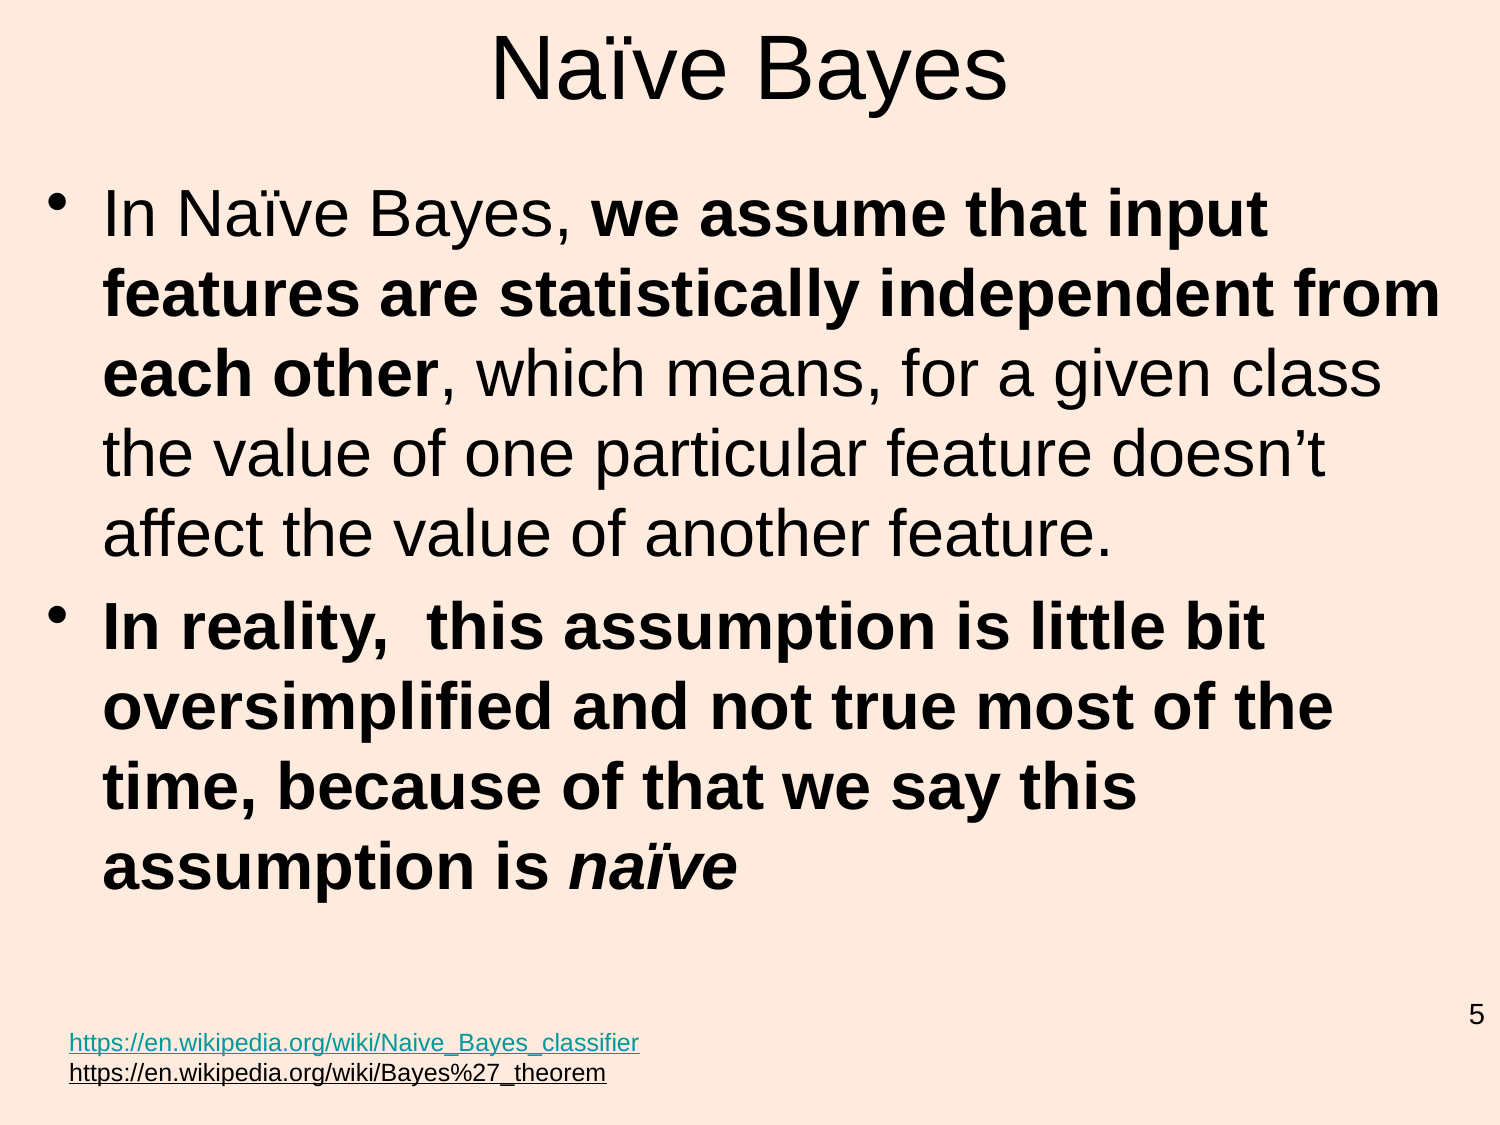

# Naïve Bayes

In Naïve Bayes, we assume that input features are statistically independent from each other, which means, for a given class the value of one particular feature doesn’t affect the value of another feature.
In reality,  this assumption is little bit oversimplified and not true most of the time, because of that we say this assumption is naïve
5
https://en.wikipedia.org/wiki/Naive_Bayes_classifier
https://en.wikipedia.org/wiki/Bayes%27_theorem